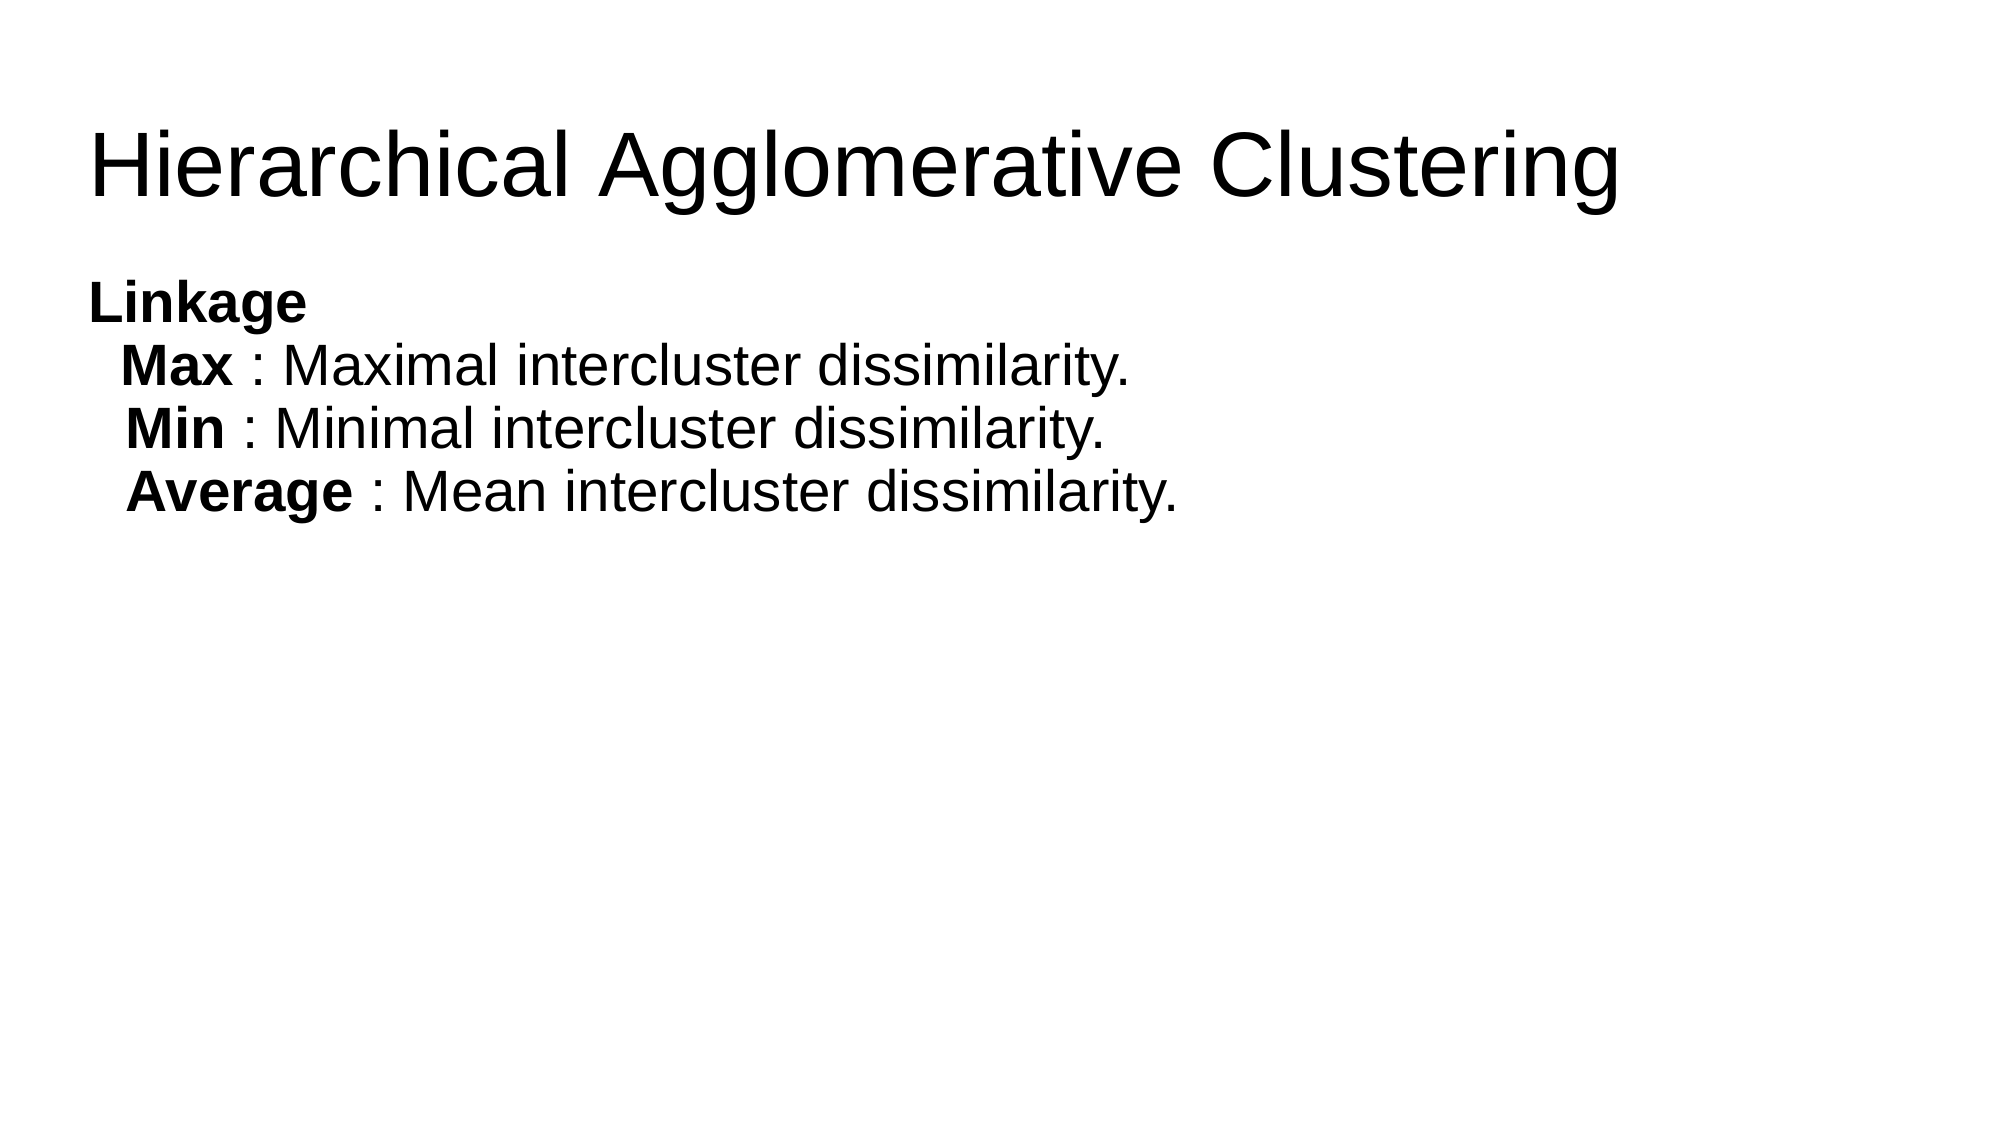

# Hierarchical Agglomerative Clustering
Linkage
  Max : Maximal intercluster dissimilarity.
Min : Minimal intercluster dissimilarity.
Average : Mean intercluster dissimilarity.